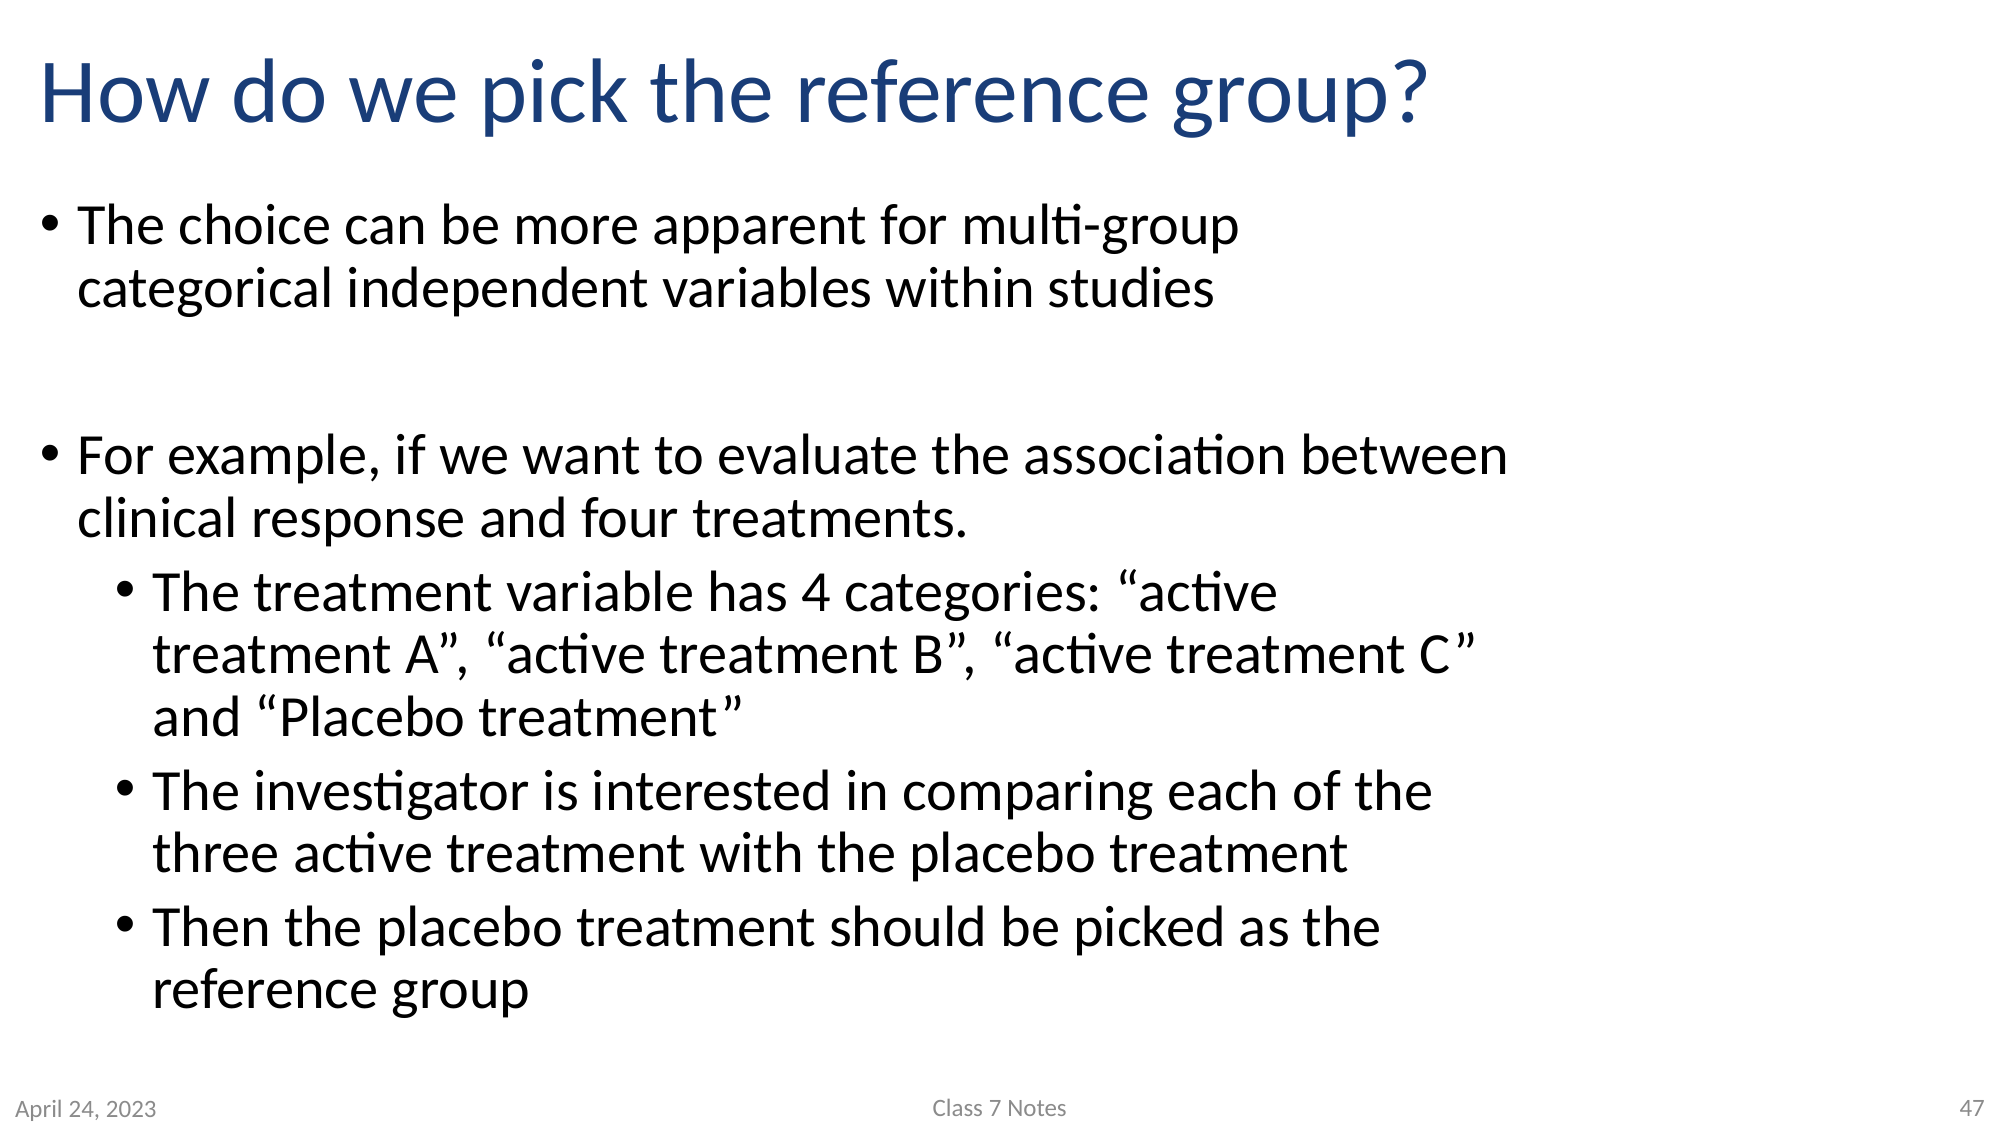

# How do we pick the reference group?
The choice can be more apparent for multi-group categorical independent variables within studies

For example, if we want to evaluate the association between clinical response and four treatments.
The treatment variable has 4 categories: “active treatment A”, “active treatment B”, “active treatment C” and “Placebo treatment”
The investigator is interested in comparing each of the three active treatment with the placebo treatment
Then the placebo treatment should be picked as the reference group
Class 7 Notes
47
April 24, 2023